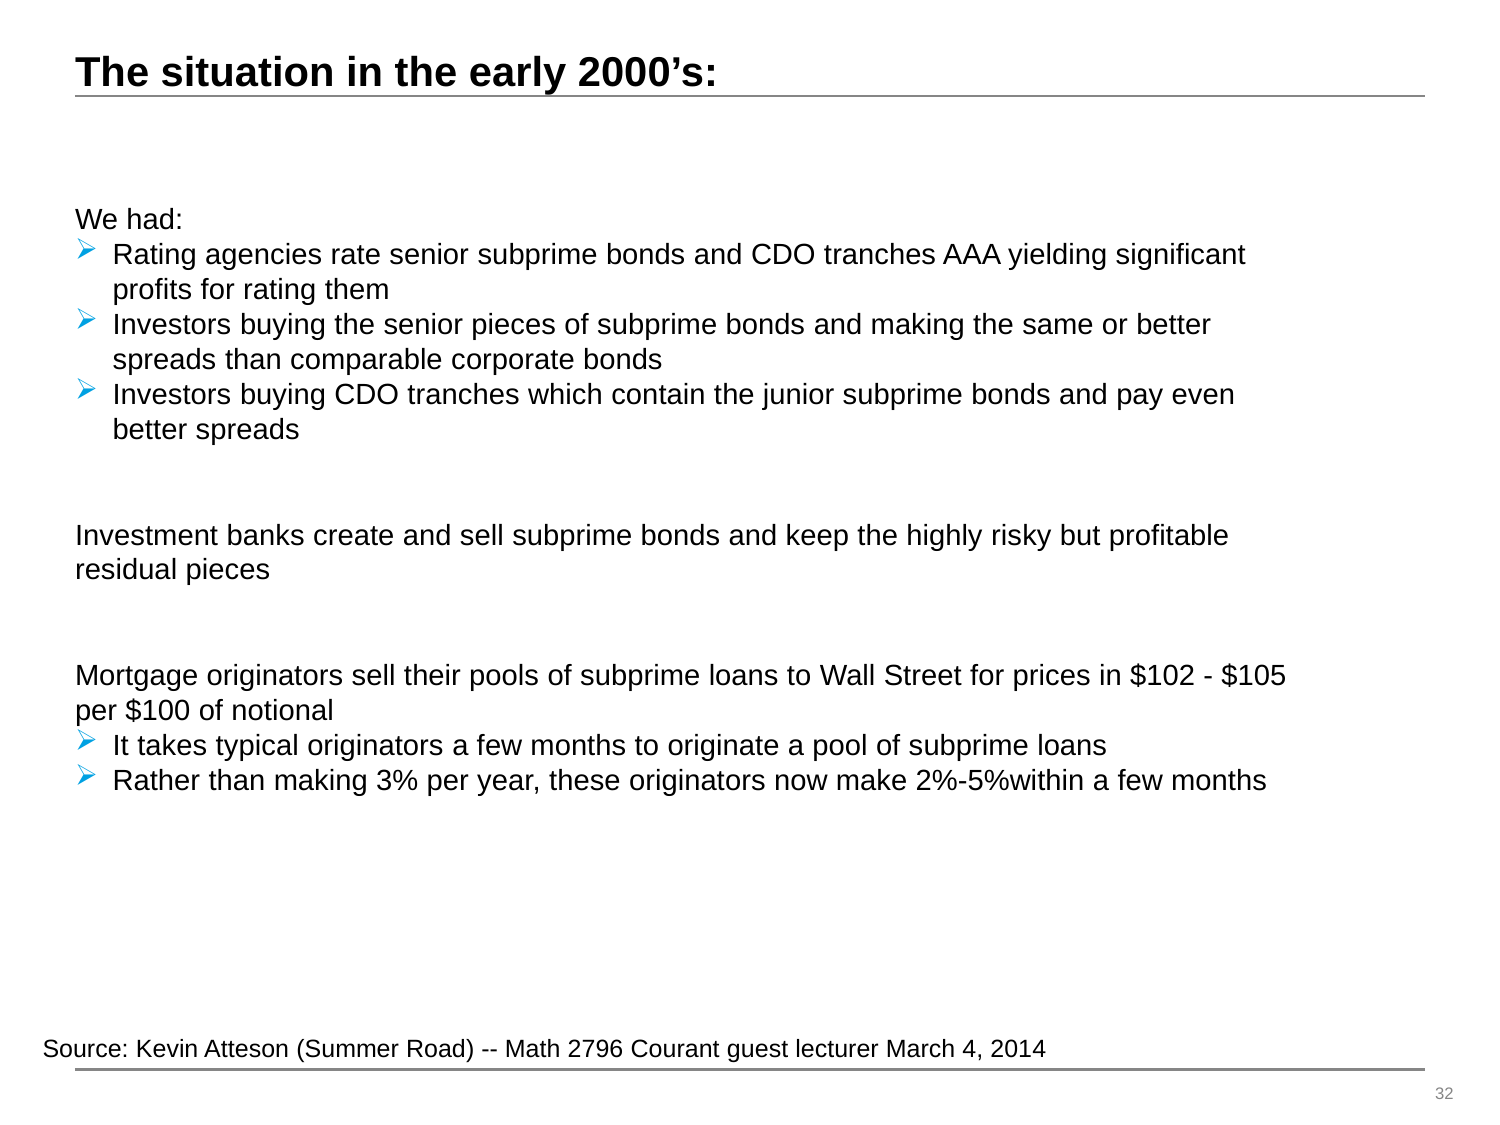

# The situation in the early 2000’s:
We had:
Rating agencies rate senior subprime bonds and CDO tranches AAA yielding significant profits for rating them
Investors buying the senior pieces of subprime bonds and making the same or better spreads than comparable corporate bonds
Investors buying CDO tranches which contain the junior subprime bonds and pay even better spreads

Investment banks create and sell subprime bonds and keep the highly risky but profitable residual pieces

Mortgage originators sell their pools of subprime loans to Wall Street for prices in $102 - $105 per $100 of notional
It takes typical originators a few months to originate a pool of subprime loans
Rather than making 3% per year, these originators now make 2%-5%within a few months

Source: Kevin Atteson (Summer Road) -- Math 2796 Courant guest lecturer March 4, 2014